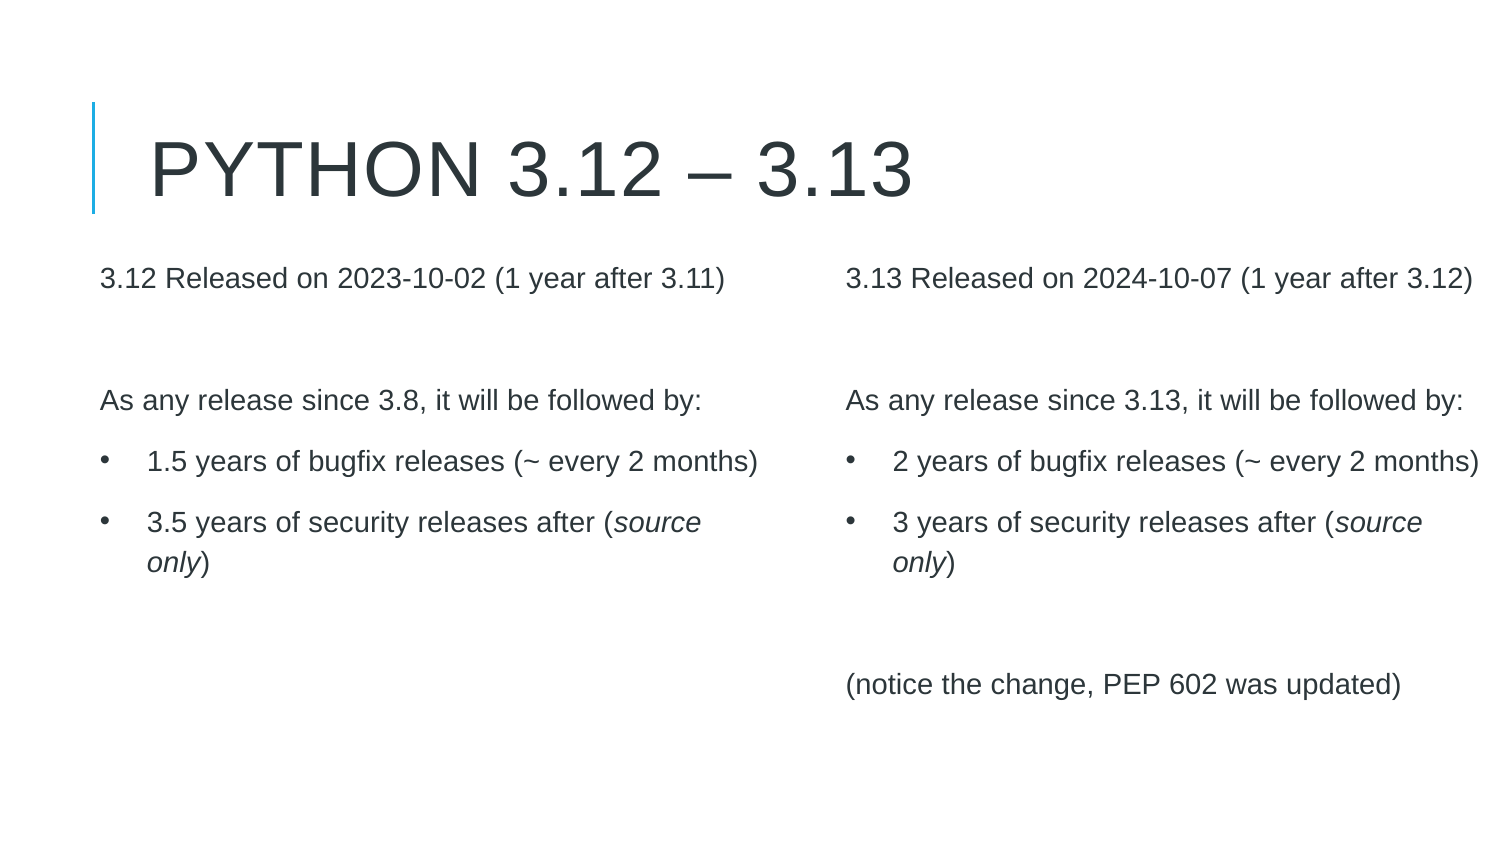

2
# Python 3.12 – 3.13
3.12 Released on 2023-10-02 (1 year after 3.11)

As any release since 3.8, it will be followed by:
1.5 years of bugfix releases (~ every 2 months)
3.5 years of security releases after (source only)

3.13 Released on 2024-10-07 (1 year after 3.12)

As any release since 3.13, it will be followed by:
2 years of bugfix releases (~ every 2 months)
3 years of security releases after (source only)

(notice the change, PEP 602 was updated)